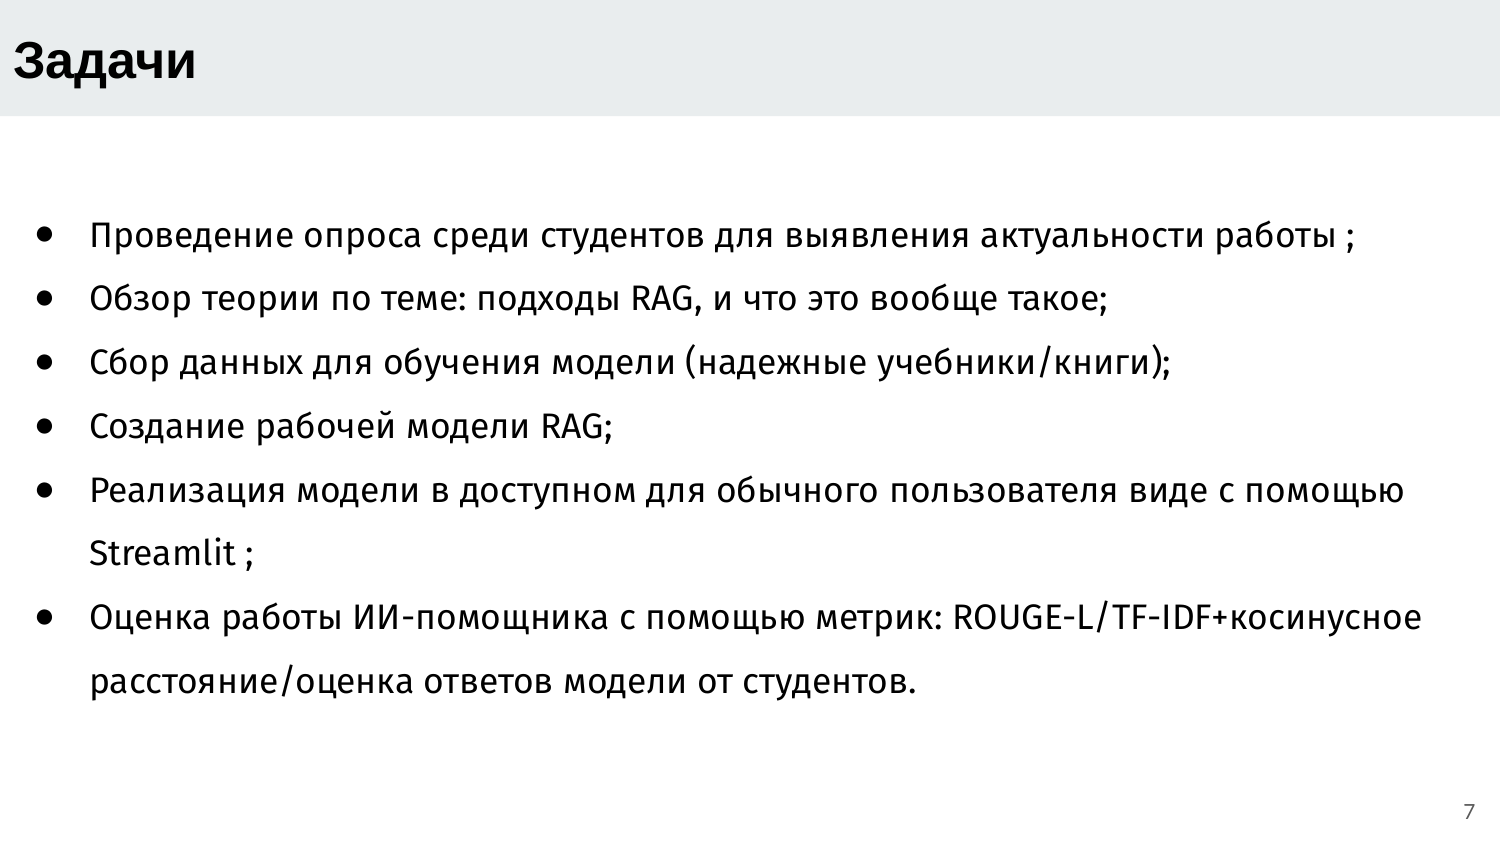

Задачи

Проведение опроса среди студентов для выявления актуальности работы ;
Обзор теории по теме: подходы RAG, и что это вообще такое;
Сбор данных для обучения модели (надежные учебники/книги);
Создание рабочей модели RAG;
Реализация модели в доступном для обычного пользователя виде с помощью
Streamlit ;
Оценка работы ИИ-помощника с помощью метрик: ROUGE-L/TF-IDF+косинусное расстояние/оценка ответов модели от студентов.
7